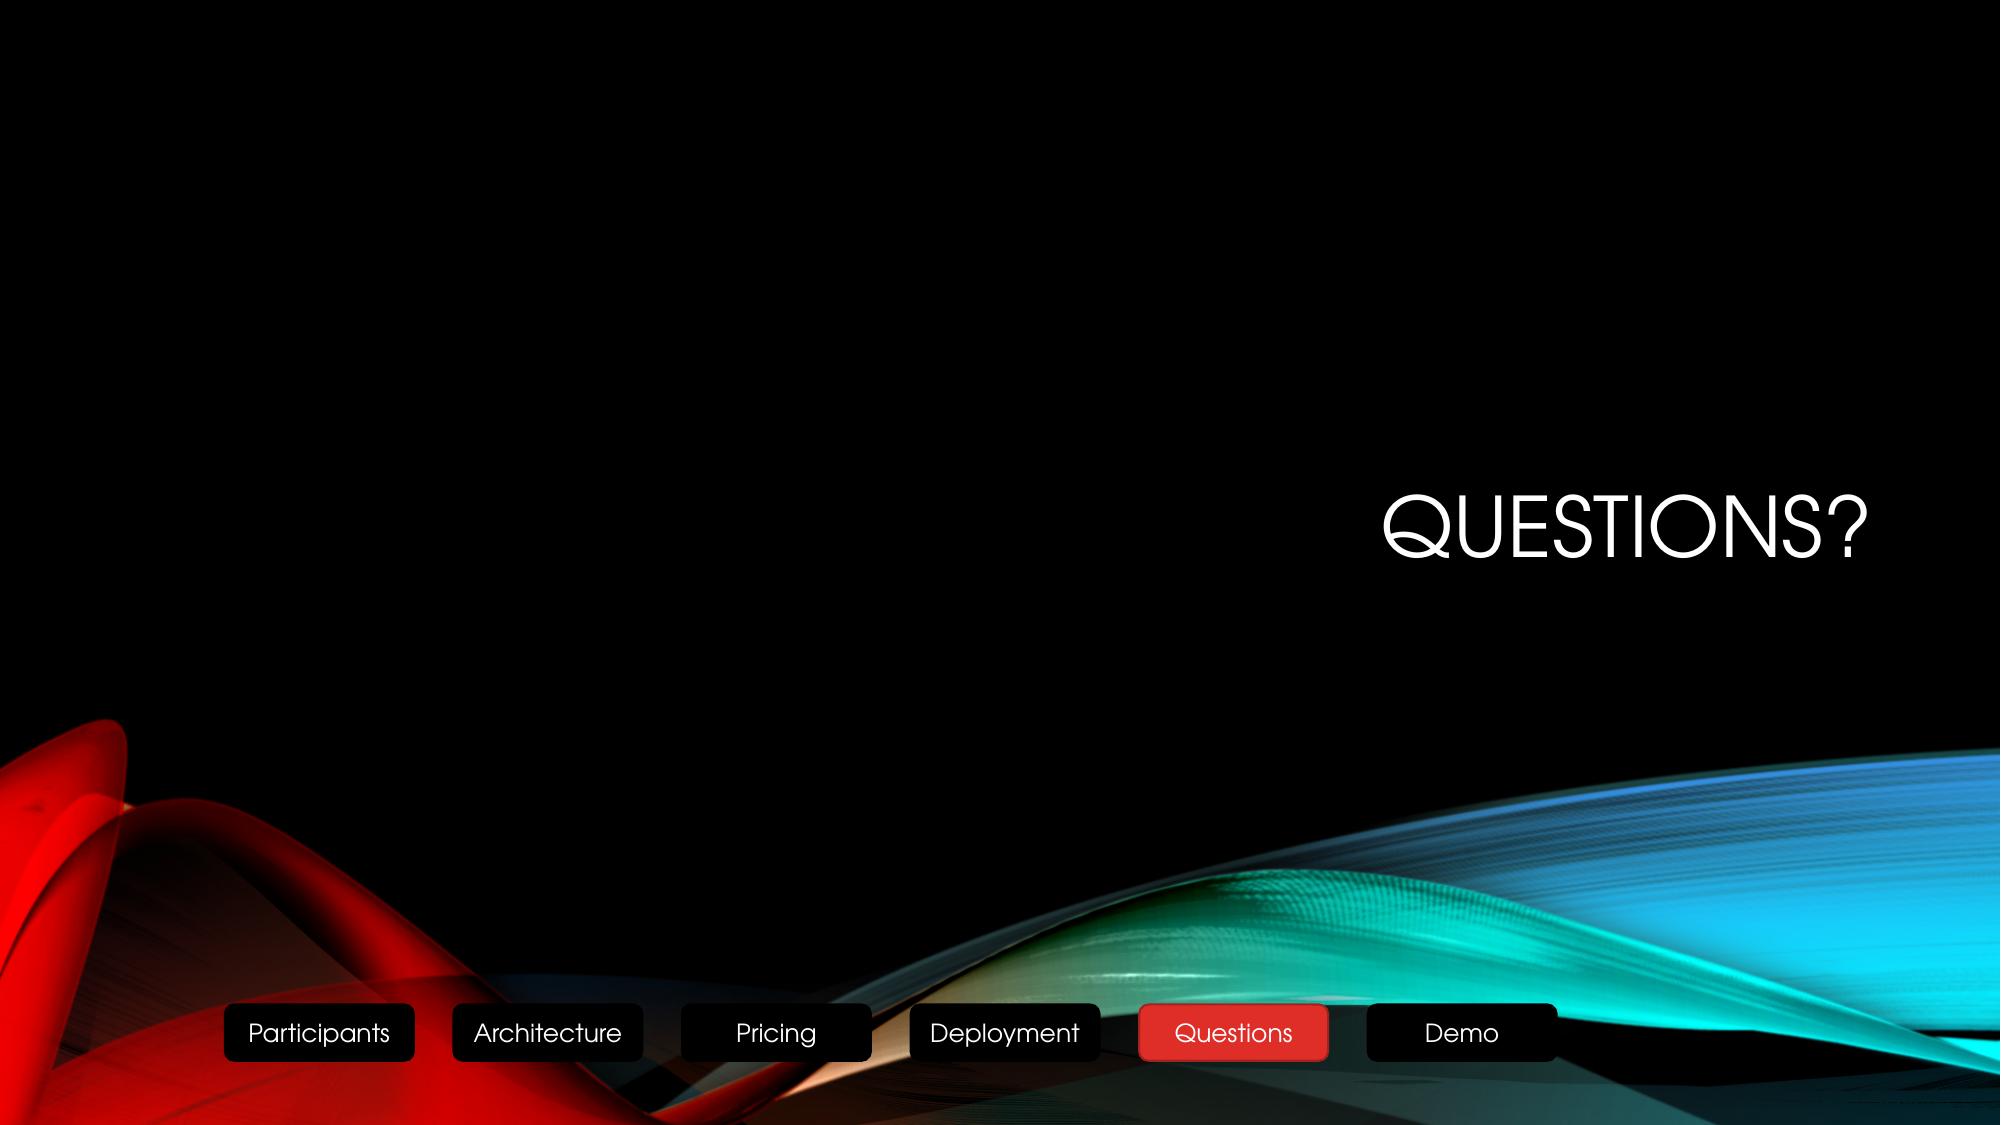

# Questions?

Participants
Architecture
Pricing
Deployment
Questions
Demo